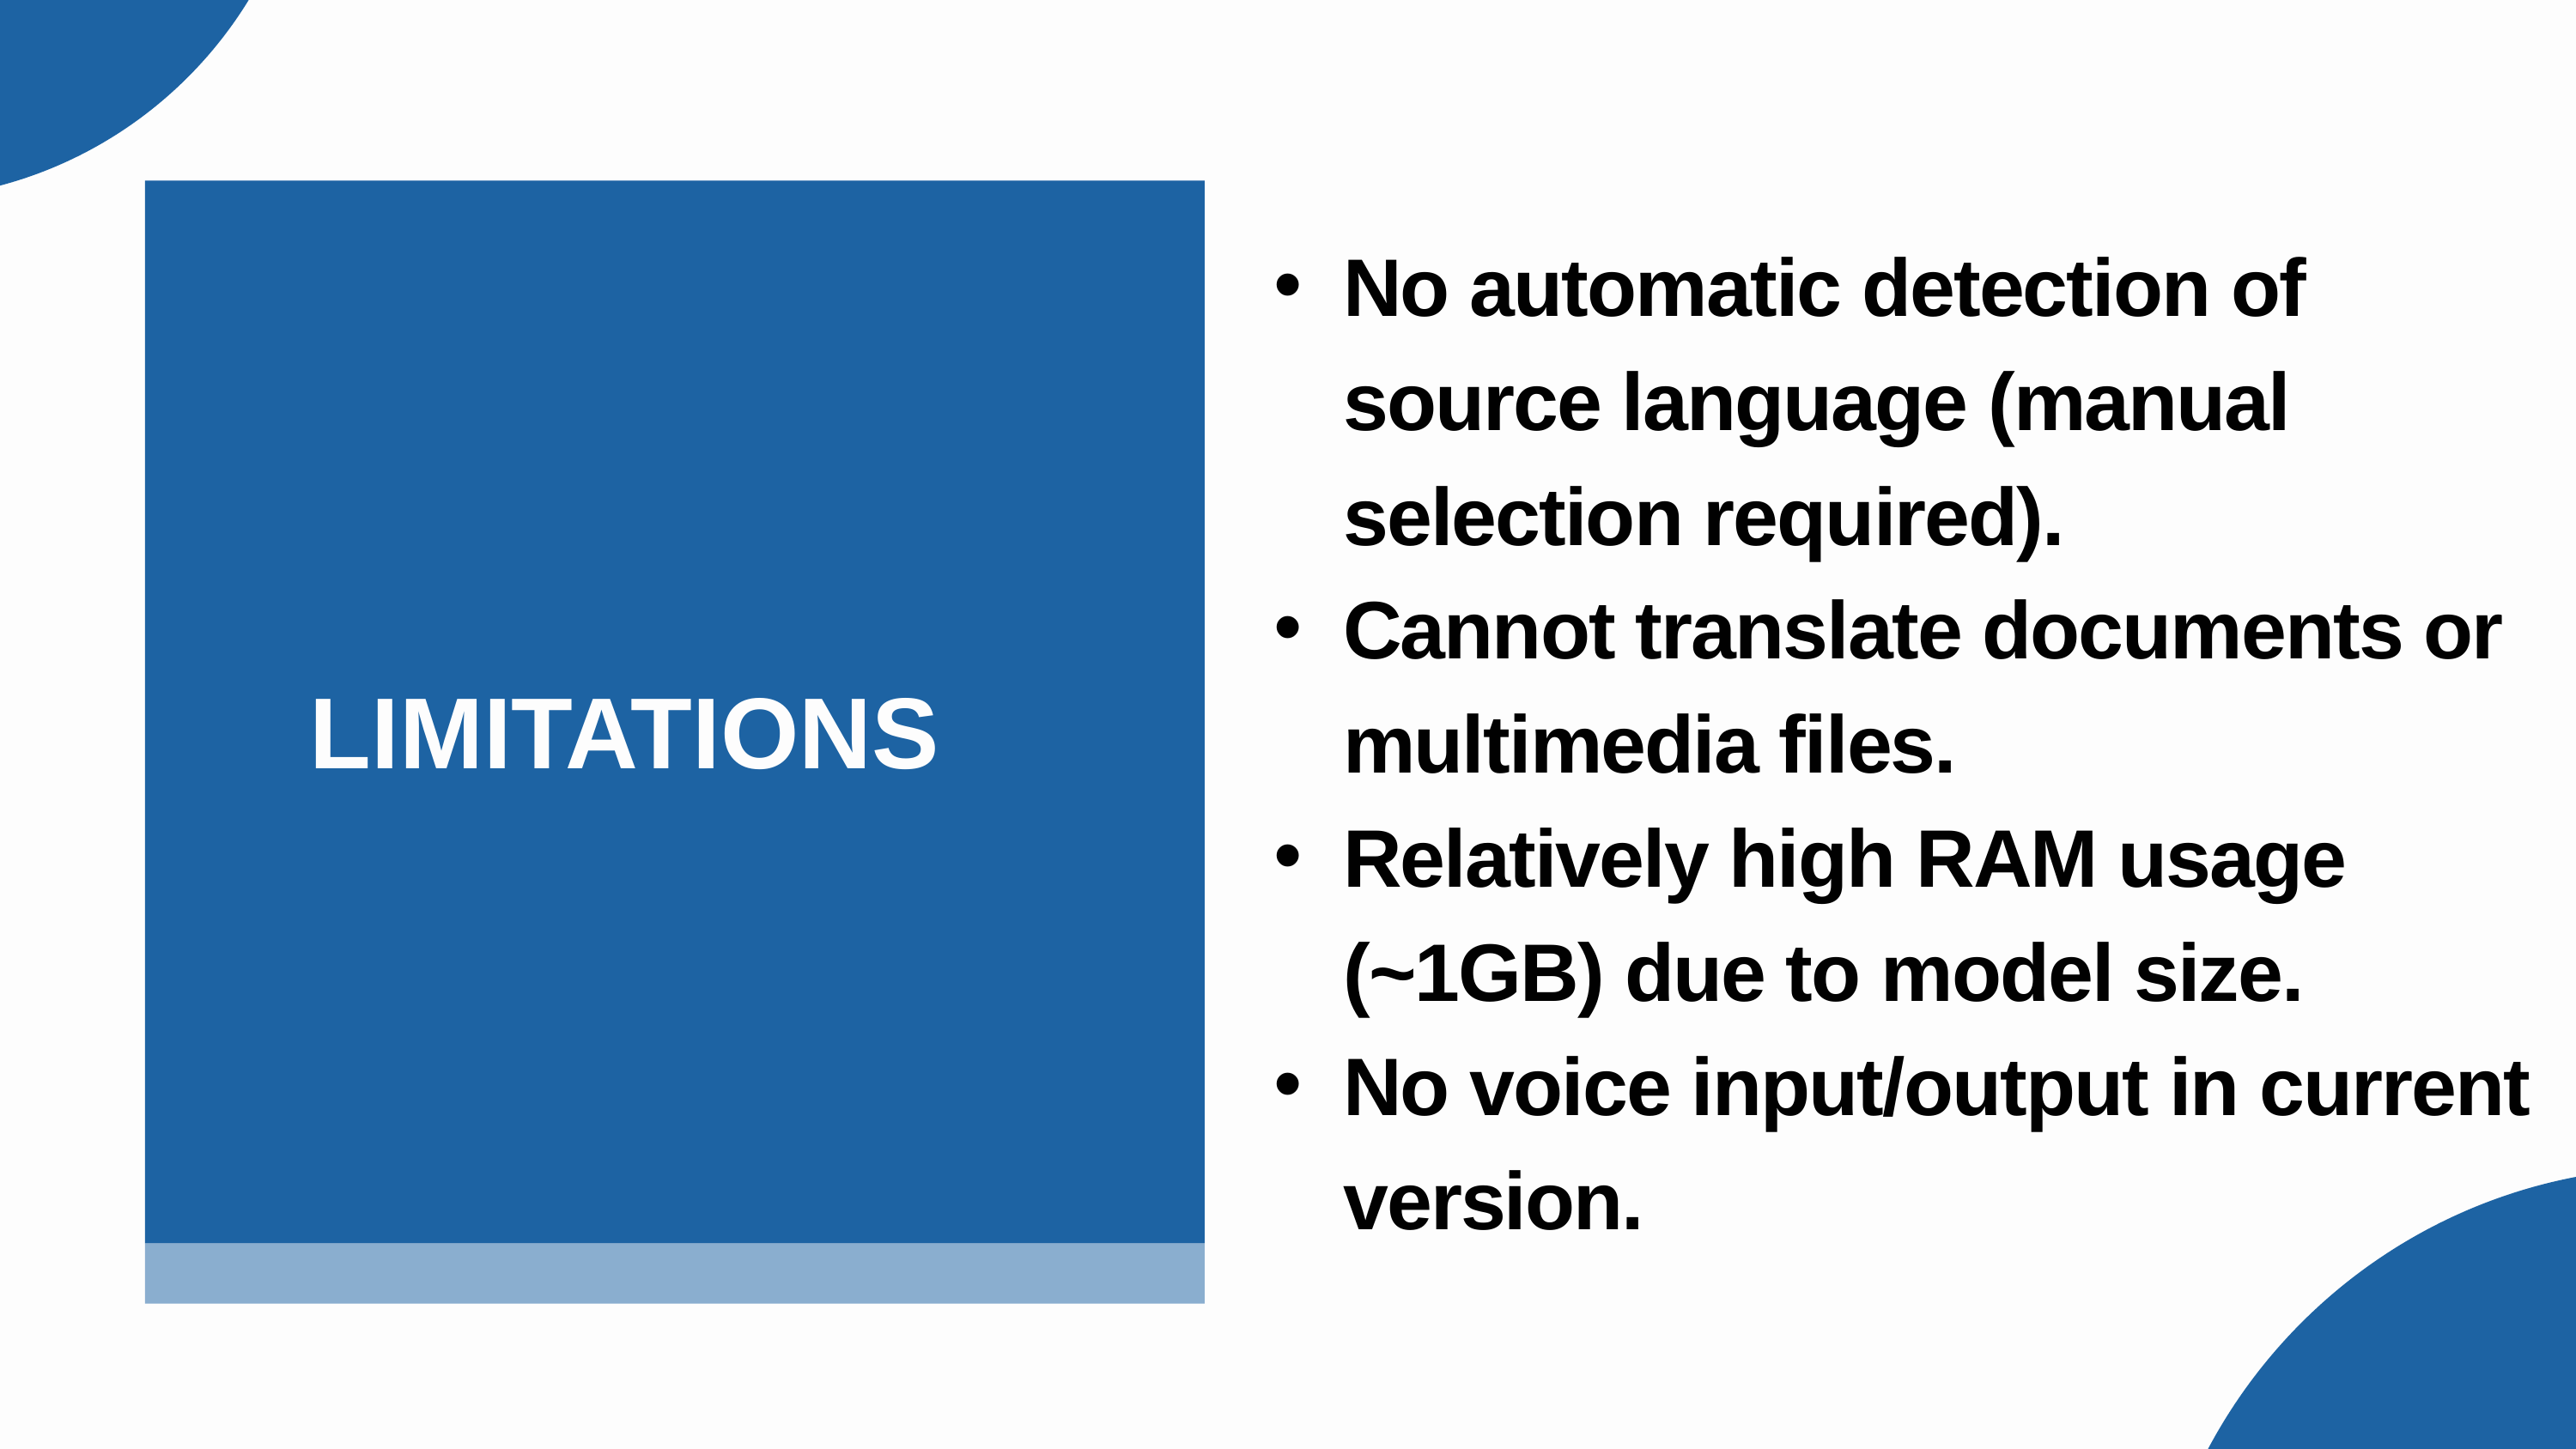

No automatic detection of source language (manual selection required).
Cannot translate documents or multimedia files.
Relatively high RAM usage (~1GB) due to model size.
No voice input/output in current version.
LIMITATIONS